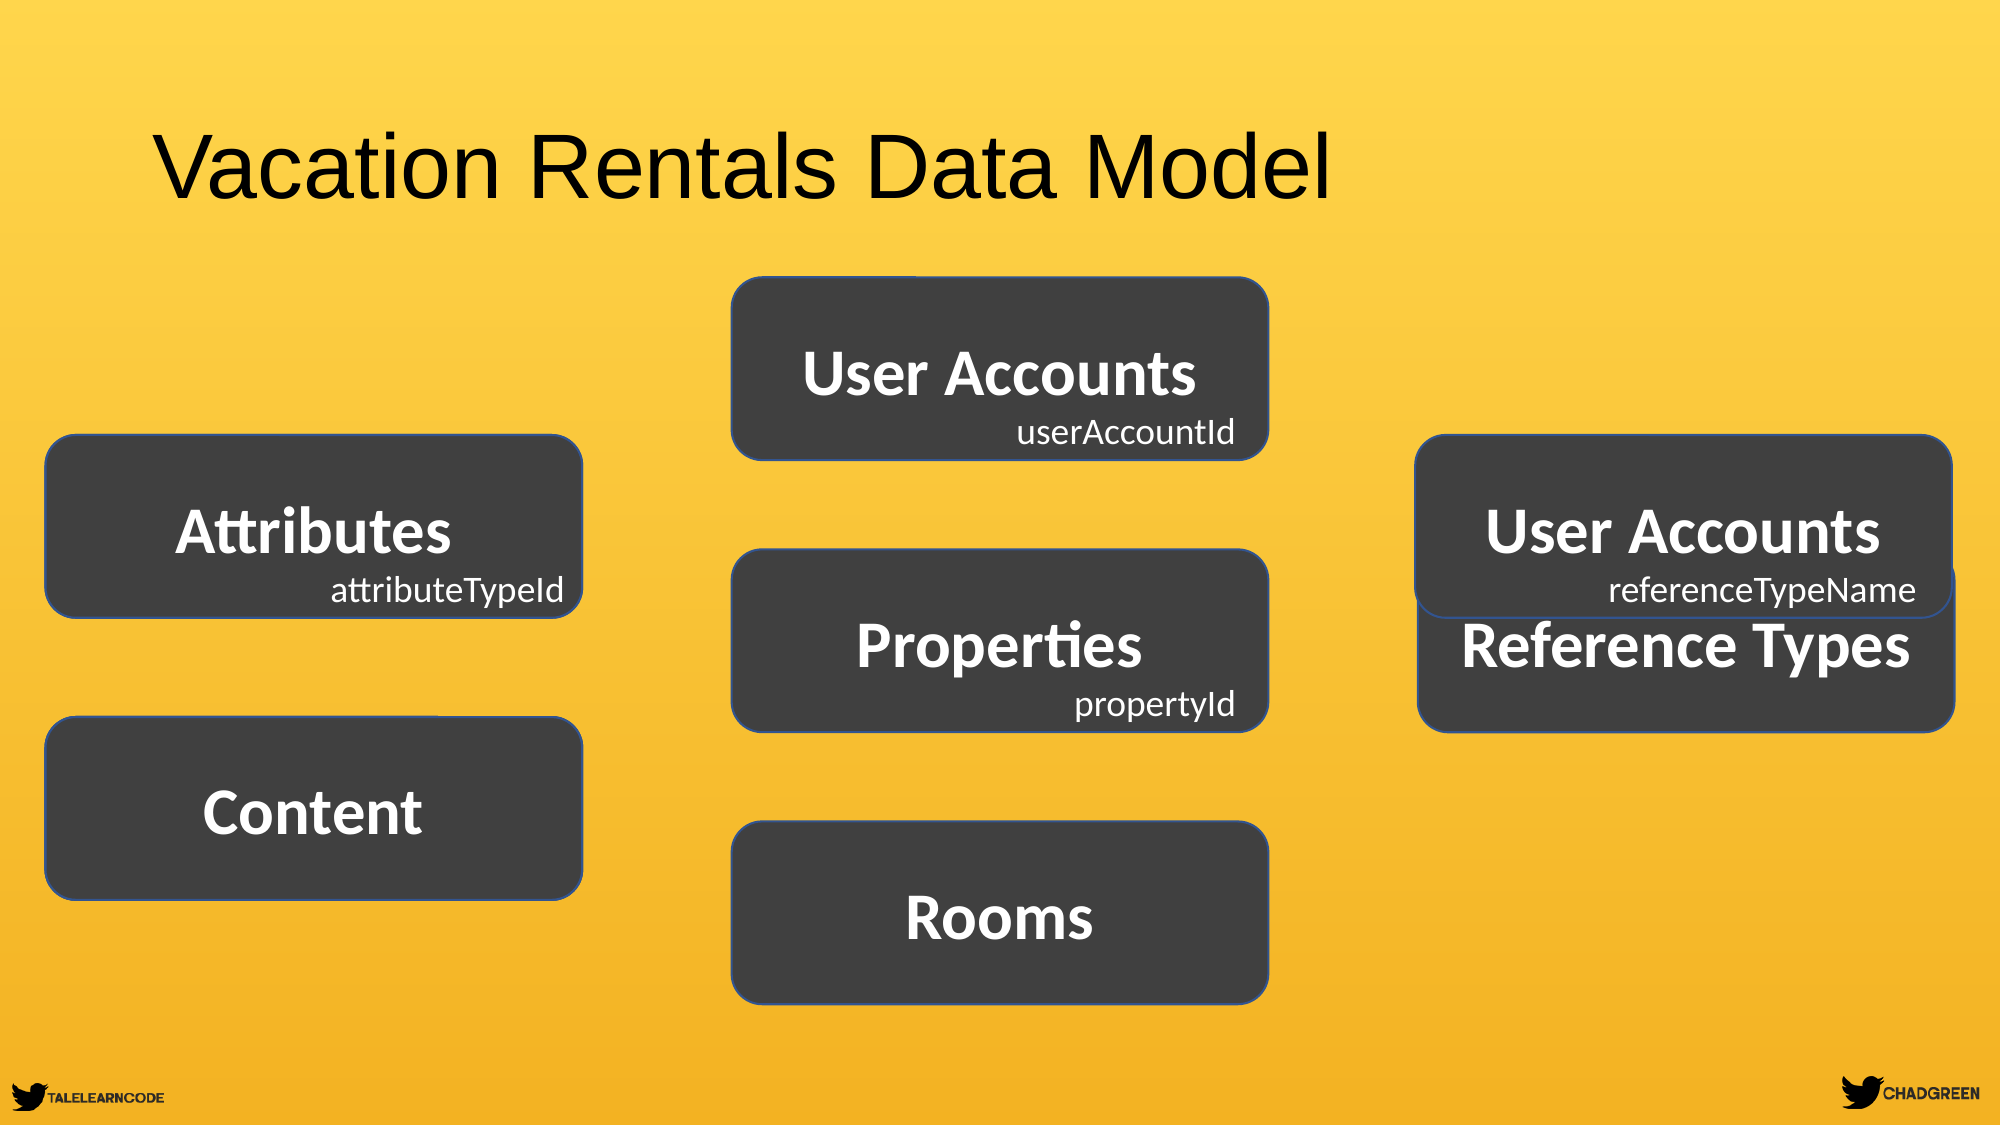

# Vacation Rentals Data Model
User Accounts
userAccountId
Attributes
Attributes
User Accounts
Properties
Reference Types
attributeTypeId
referenceTypeName
propertyId
Content
Content
Content
Rooms